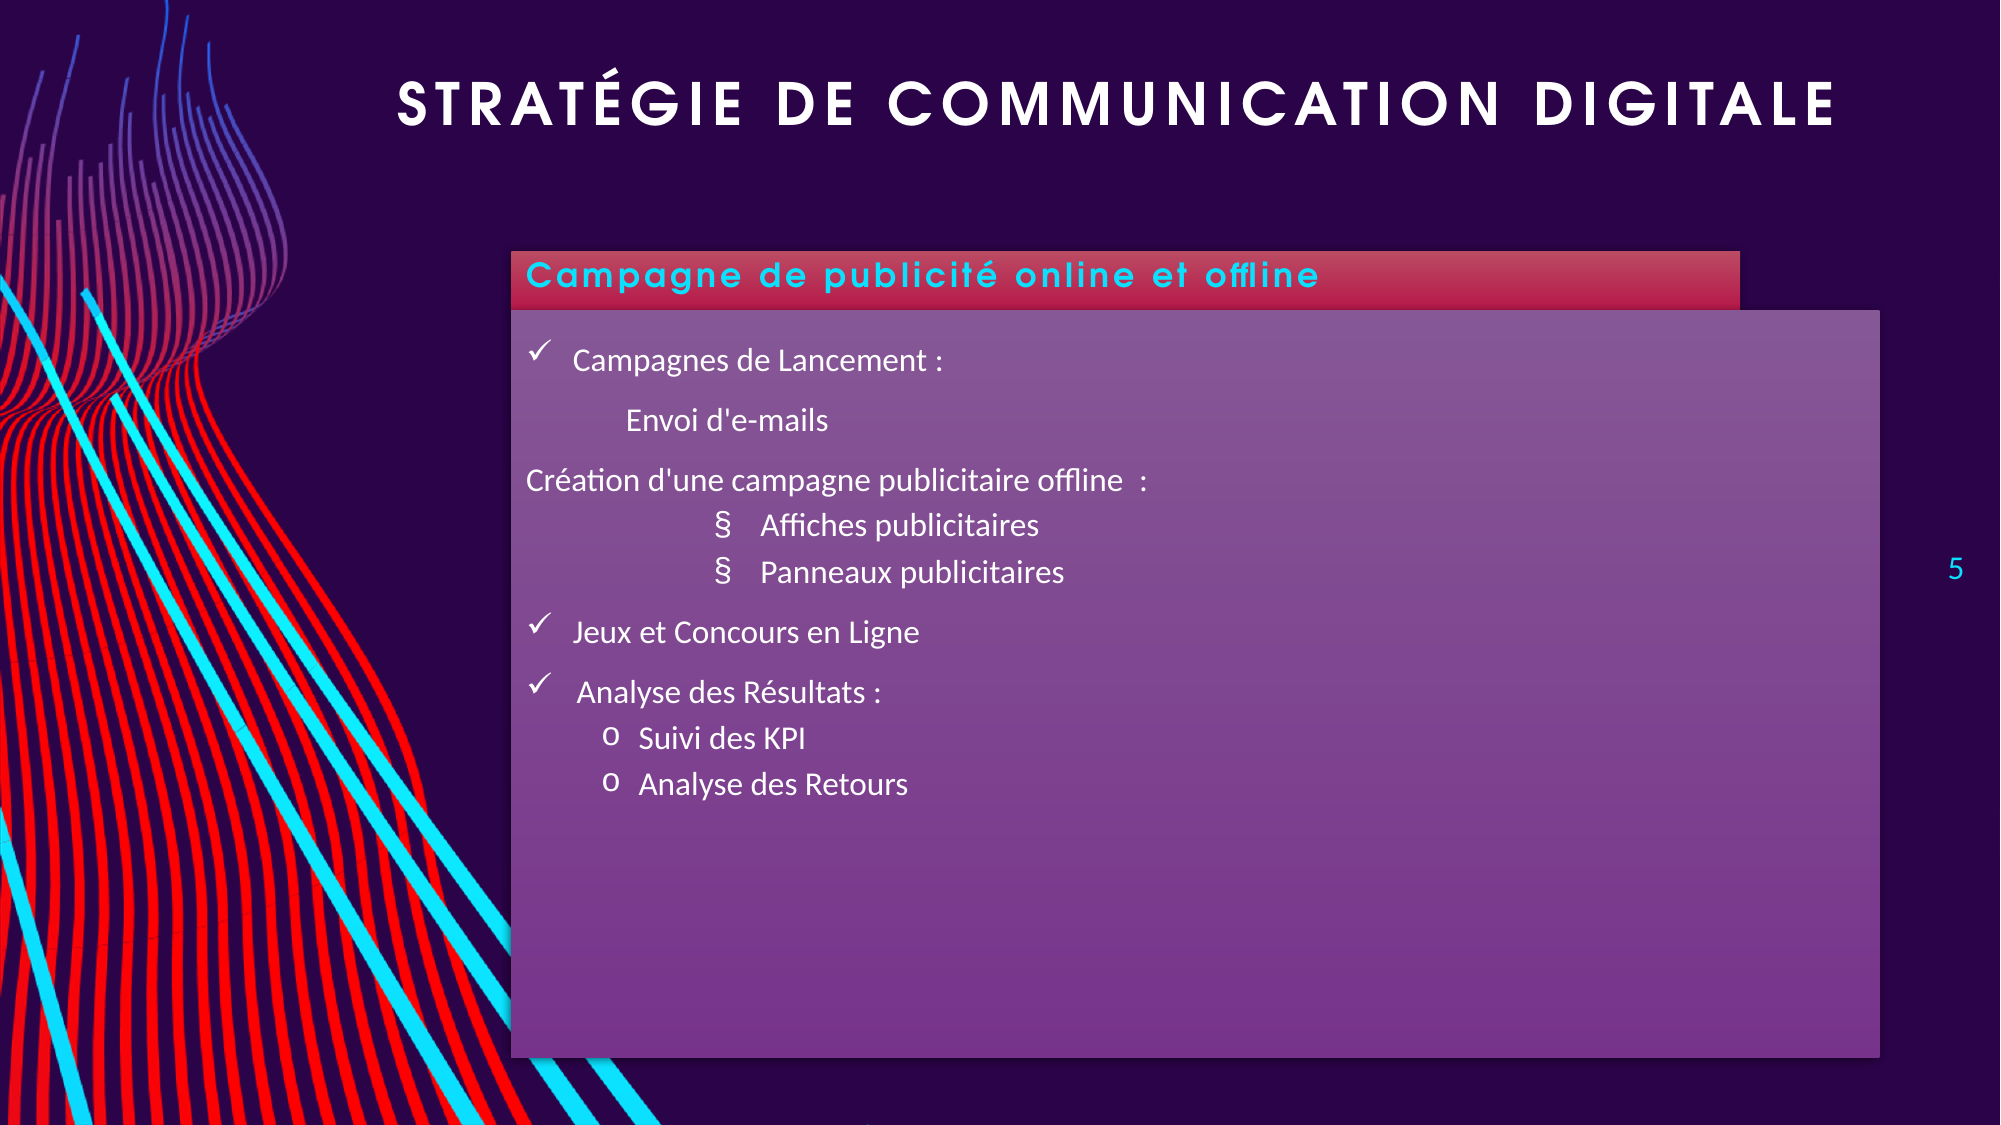

# STRATÉGIE DE COMMUNICATION DIGITALE
Campagne de publicité online et offline
Campagnes de Lancement :
   Envoi d'e-mails
Création d'une campagne publicitaire offline  :
Affiches publicitaires
Panneaux publicitaires
Jeux et Concours en Ligne
   Analyse des Résultats :
Suivi des KPI
Analyse des Retours

5